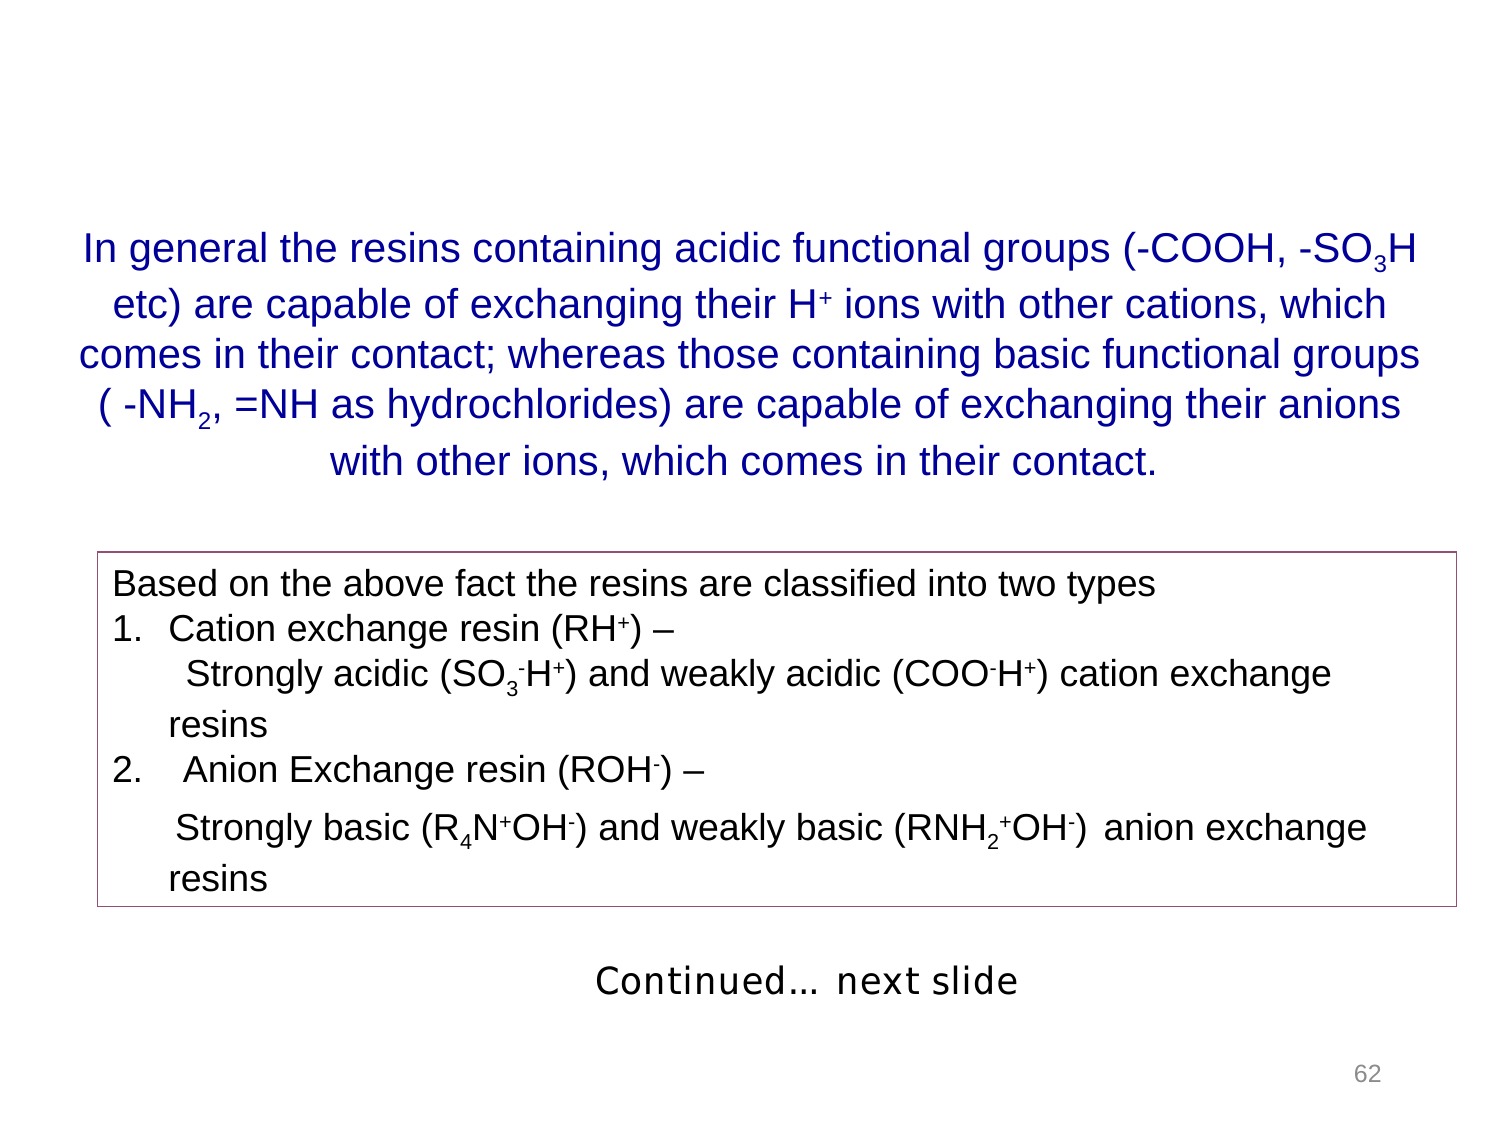

In general the resins containing acidic functional groups (-COOH, -SO3H etc) are capable of exchanging their H+ ions with other cations, which comes in their contact; whereas those containing basic functional groups ( -NH2, =NH as hydrochlorides) are capable of exchanging their anions with other ions, which comes in their contact.
Based on the above fact the resins are classified into two types
Cation exchange resin (RH+) –
       Strongly acidic (SO3-H+) and weakly acidic (COO-H+) cation exchange resins
2.    Anion Exchange resin (ROH-) –
      Strongly basic (R4N+OH-) and weakly basic (RNH2+OH-) anion exchange resins
Continued… next slide
62